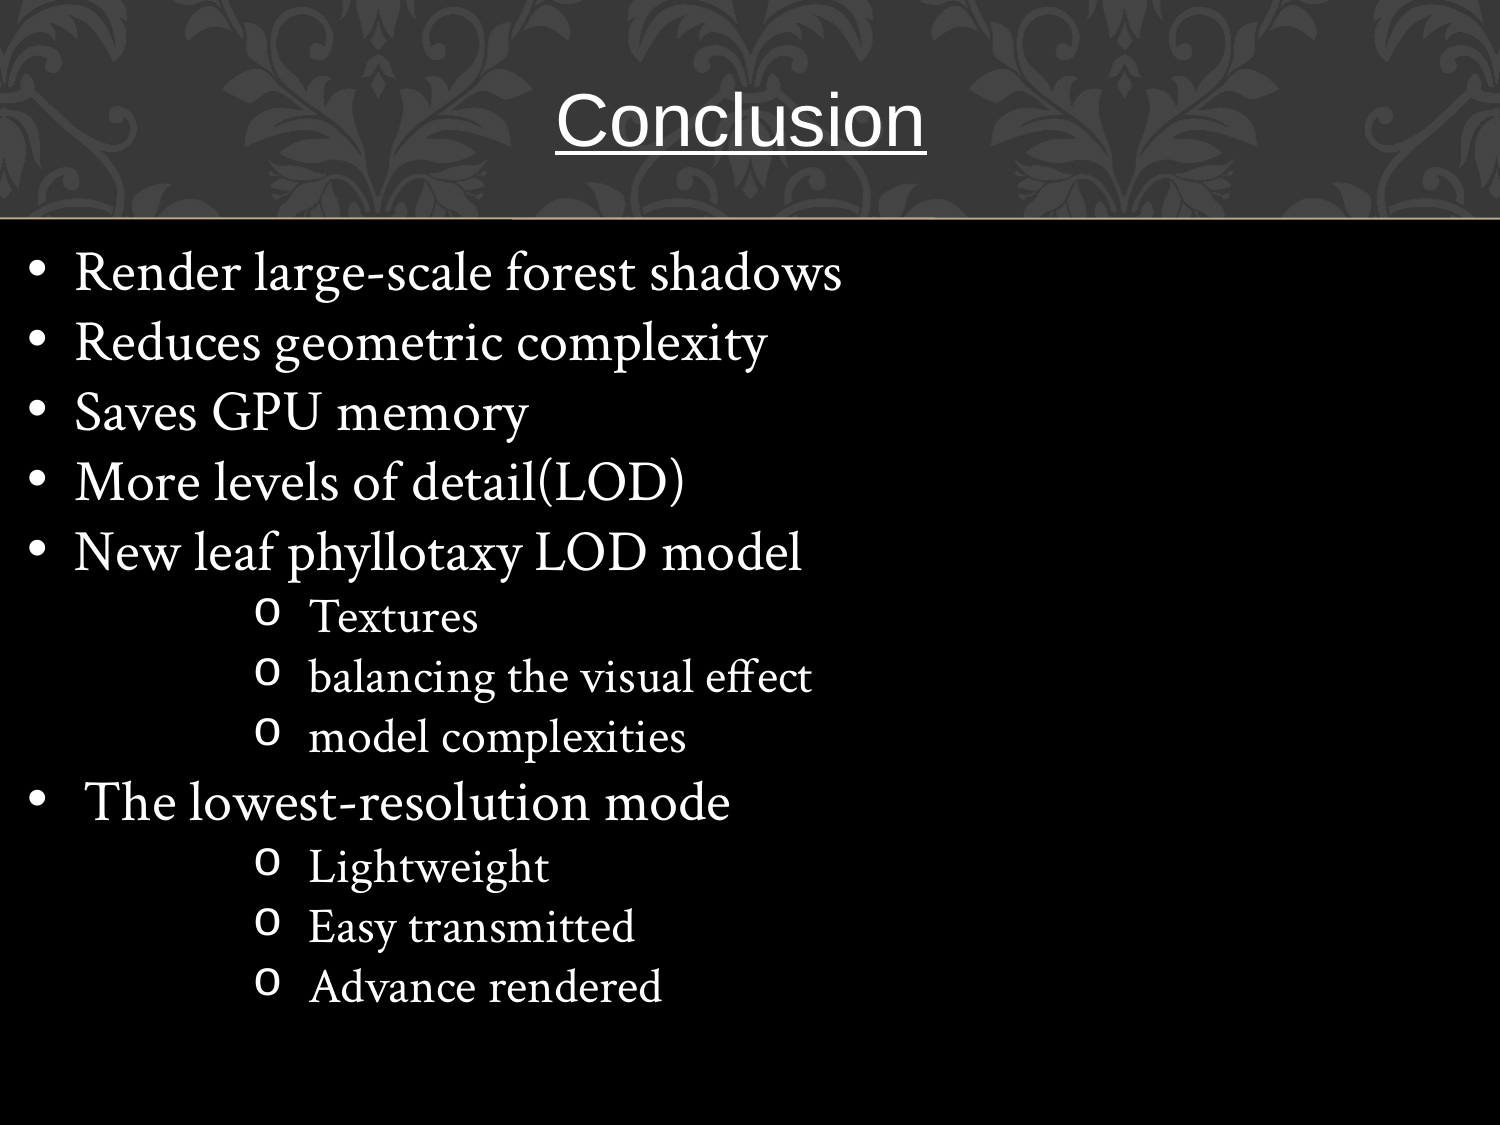

Conclusion
Render large-scale forest shadows
Reduces geometric complexity
Saves GPU memory
More levels of detail(LOD)
New leaf phyllotaxy LOD model
Textures
balancing the visual effect
model complexities
The lowest-resolution mode
Lightweight
Easy transmitted
Advance rendered